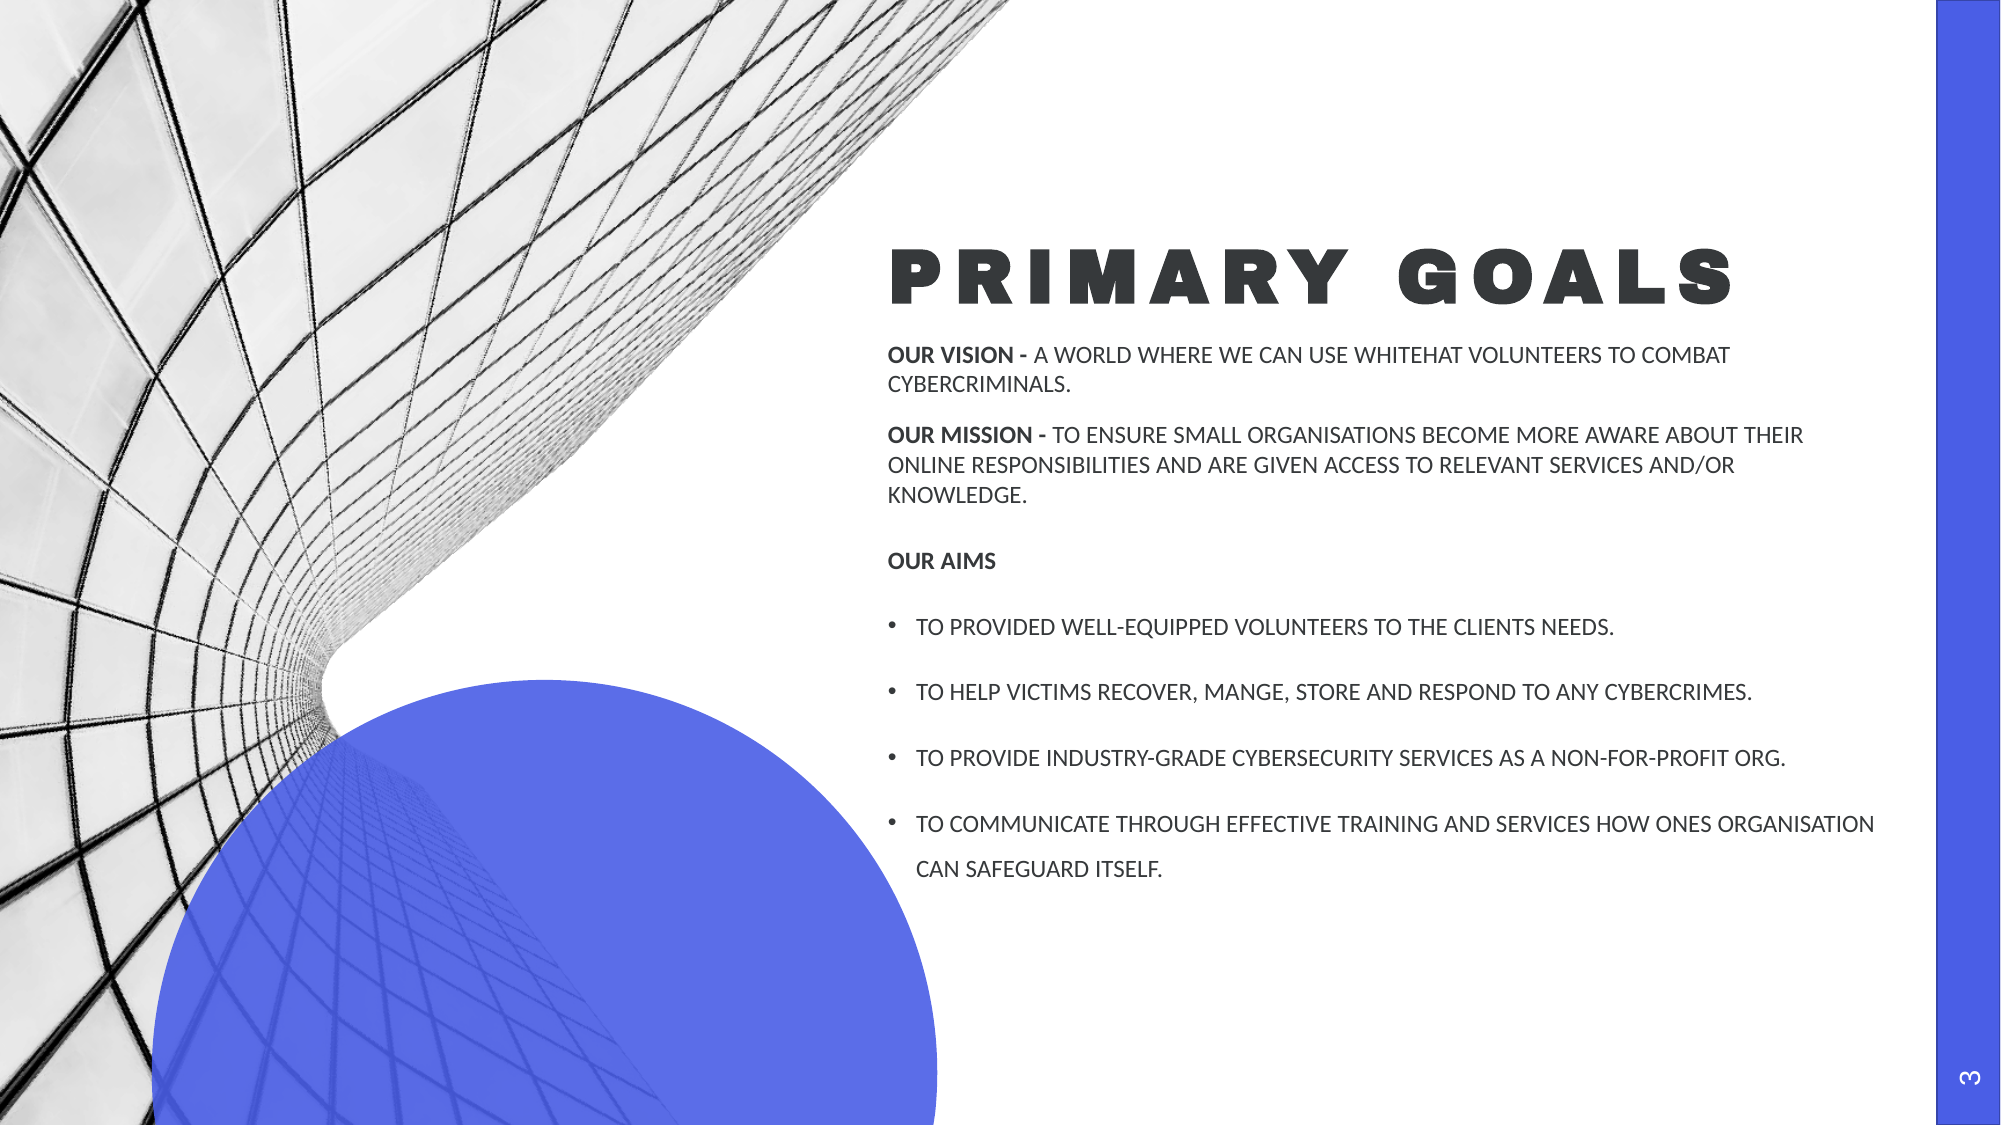

# PRIMARY GOALS
OUR VISION - A world where we can use whitehat volunteers to combat cybercriminals.
OUR MISSION - To ensure small organisations become more aware about their online responsibilities and are given access to relevant services and/or knowledge.
OUR AIMS
To provided well-equipped volunteers to the clients needs.
To help victims recover, mange, store and respond to any cybercrimes.
To provide industry-grade cybersecurity services as a non-for-profit org.
To communicate through effective training and services how ones organisation can safeguard itself.
3